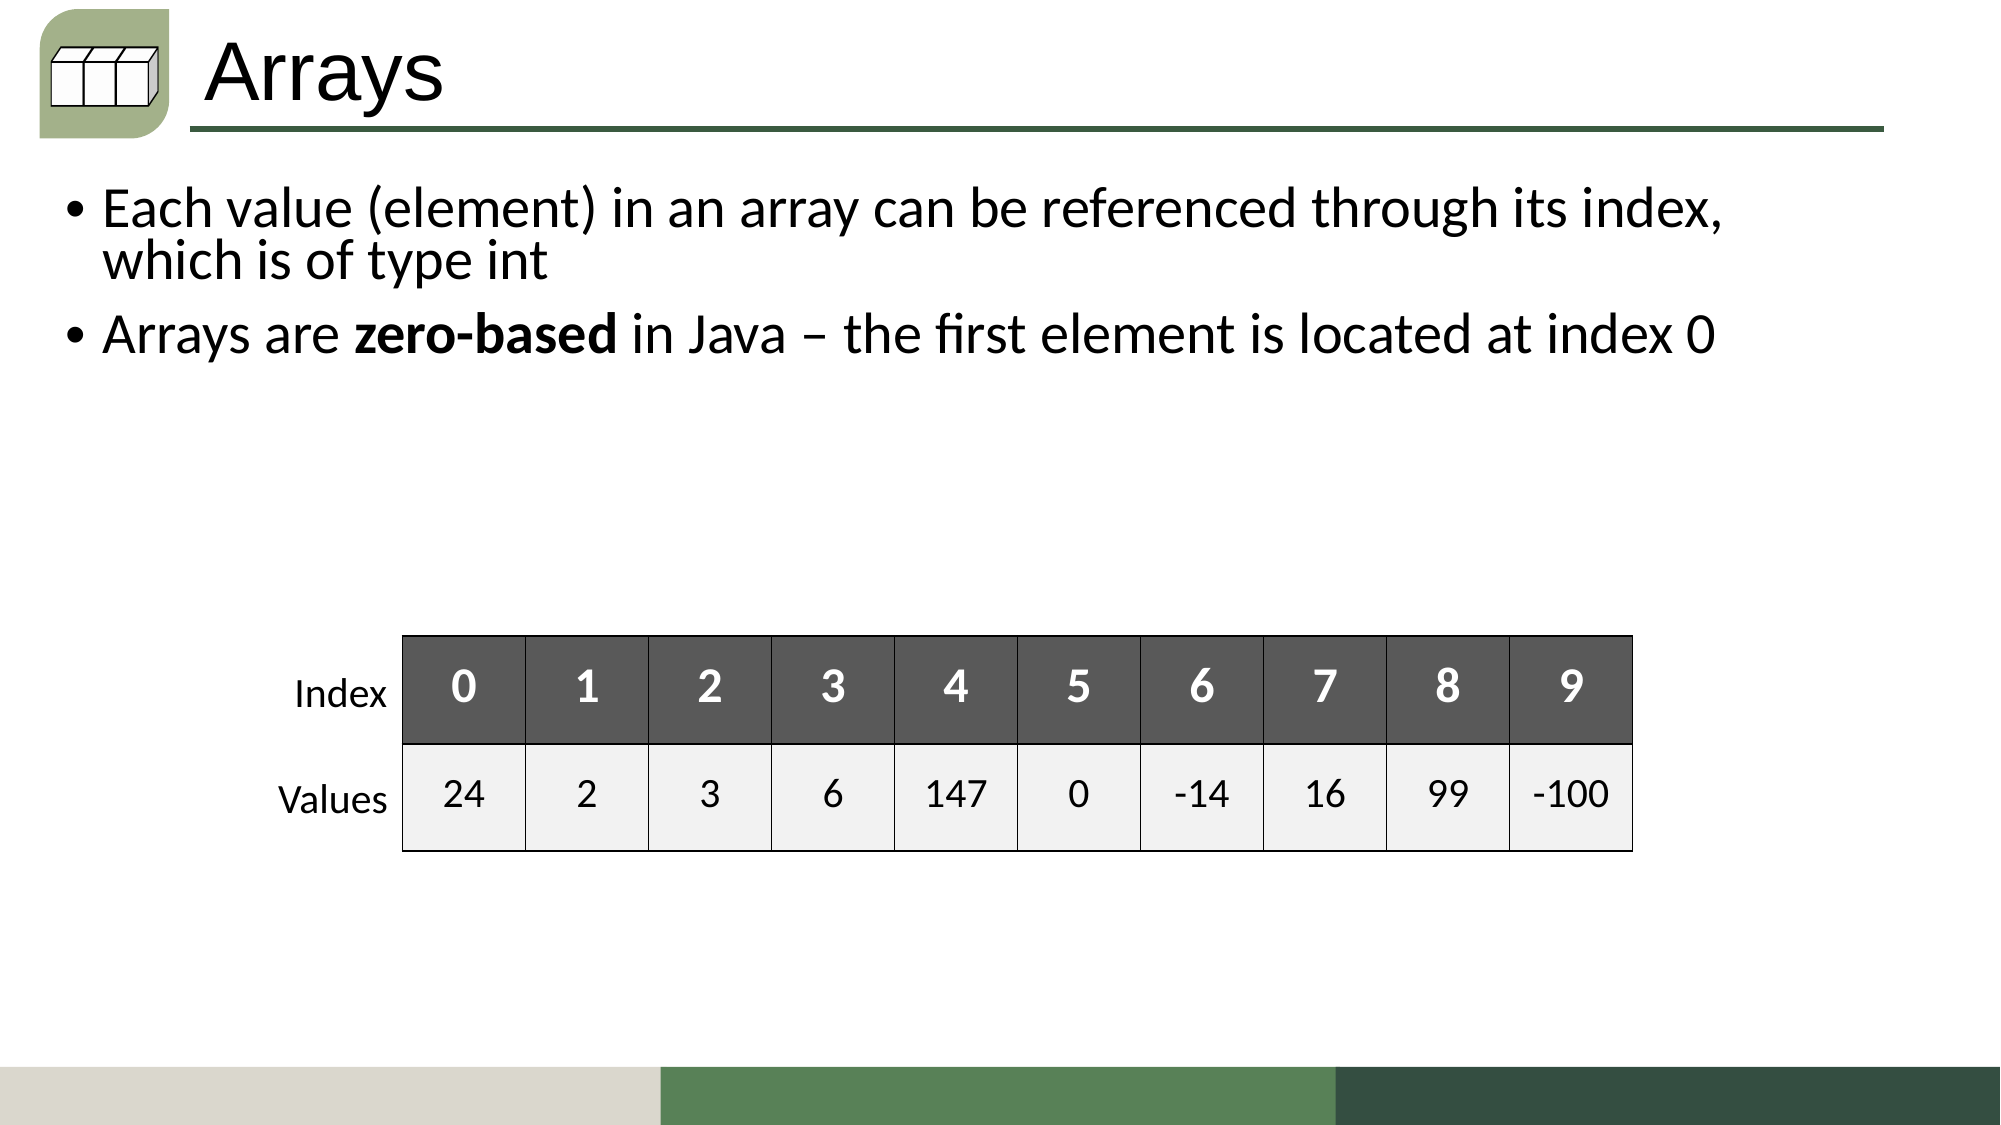

# Arrays

Each value (element) in an array can be referenced through its index, which is of type int
Arrays are zero-based in Java – the first element is located at index 0
| 0 | 1 | 2 | 3 | 4 | 5 | 6 | 7 | 8 | 9 |
| --- | --- | --- | --- | --- | --- | --- | --- | --- | --- |
Index
| 24 | 2 | 3 | 6 | 147 | 0 | -14 | 16 | 99 | -100 |
| --- | --- | --- | --- | --- | --- | --- | --- | --- | --- |
Values